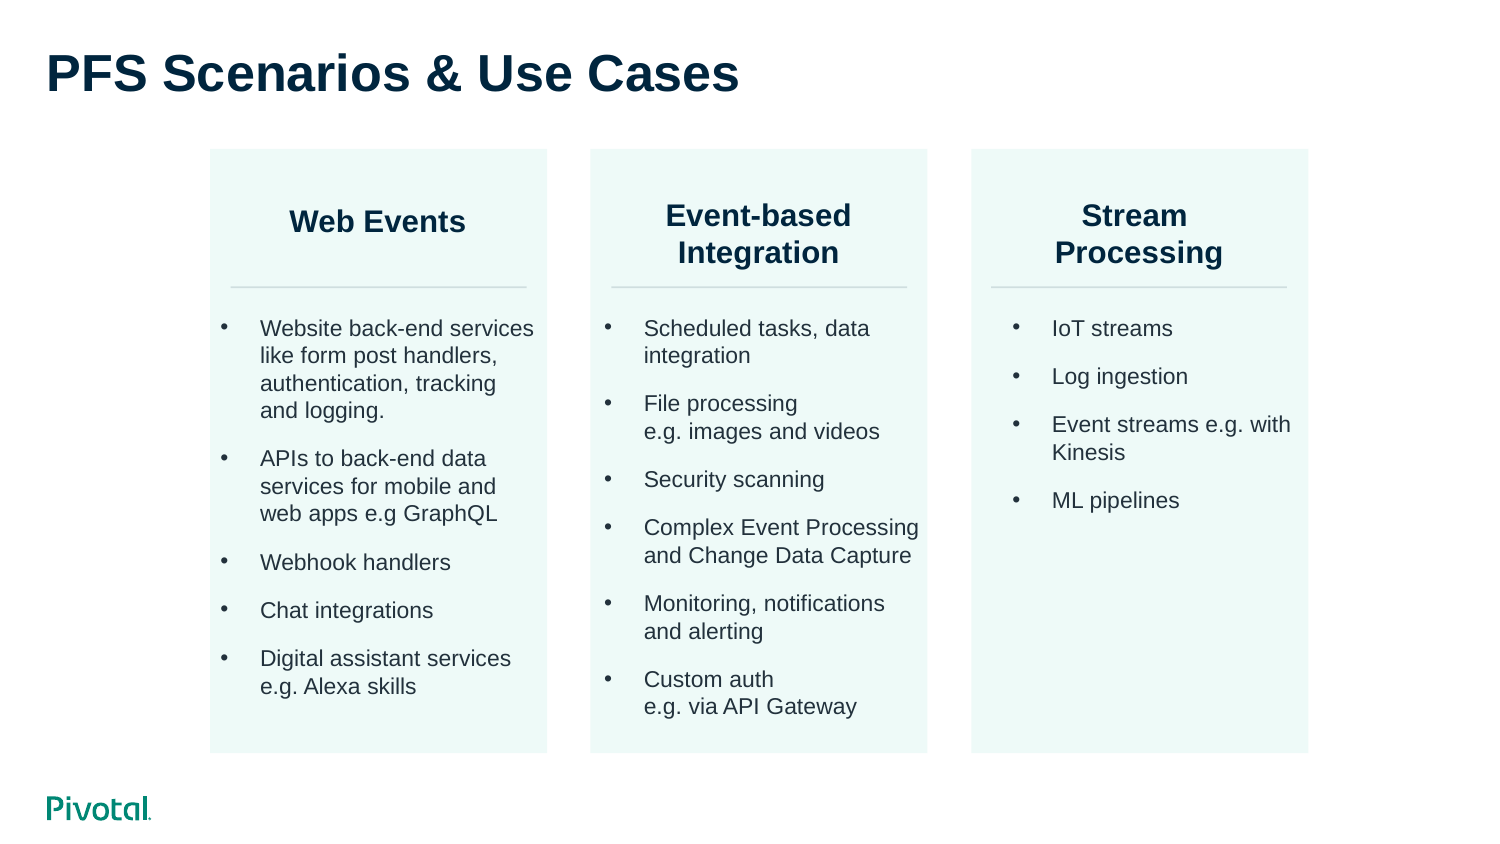

# PFS Scenarios & Use Cases

Web Events
Stream
Processing
Event-based Integration

Website back-end services like form post handlers, authentication, tracking and logging.
APIs to back-end data services for mobile and web apps e.g GraphQL
Webhook handlers
Chat integrations
Digital assistant services e.g. Alexa skills
Scheduled tasks, data integration
File processing
e.g. images and videos
Security scanning
Complex Event Processing and Change Data Capture
Monitoring, notifications and alerting
Custom auth
e.g. via API Gateway
IoT streams
Log ingestion
Event streams e.g. with Kinesis
ML pipelines